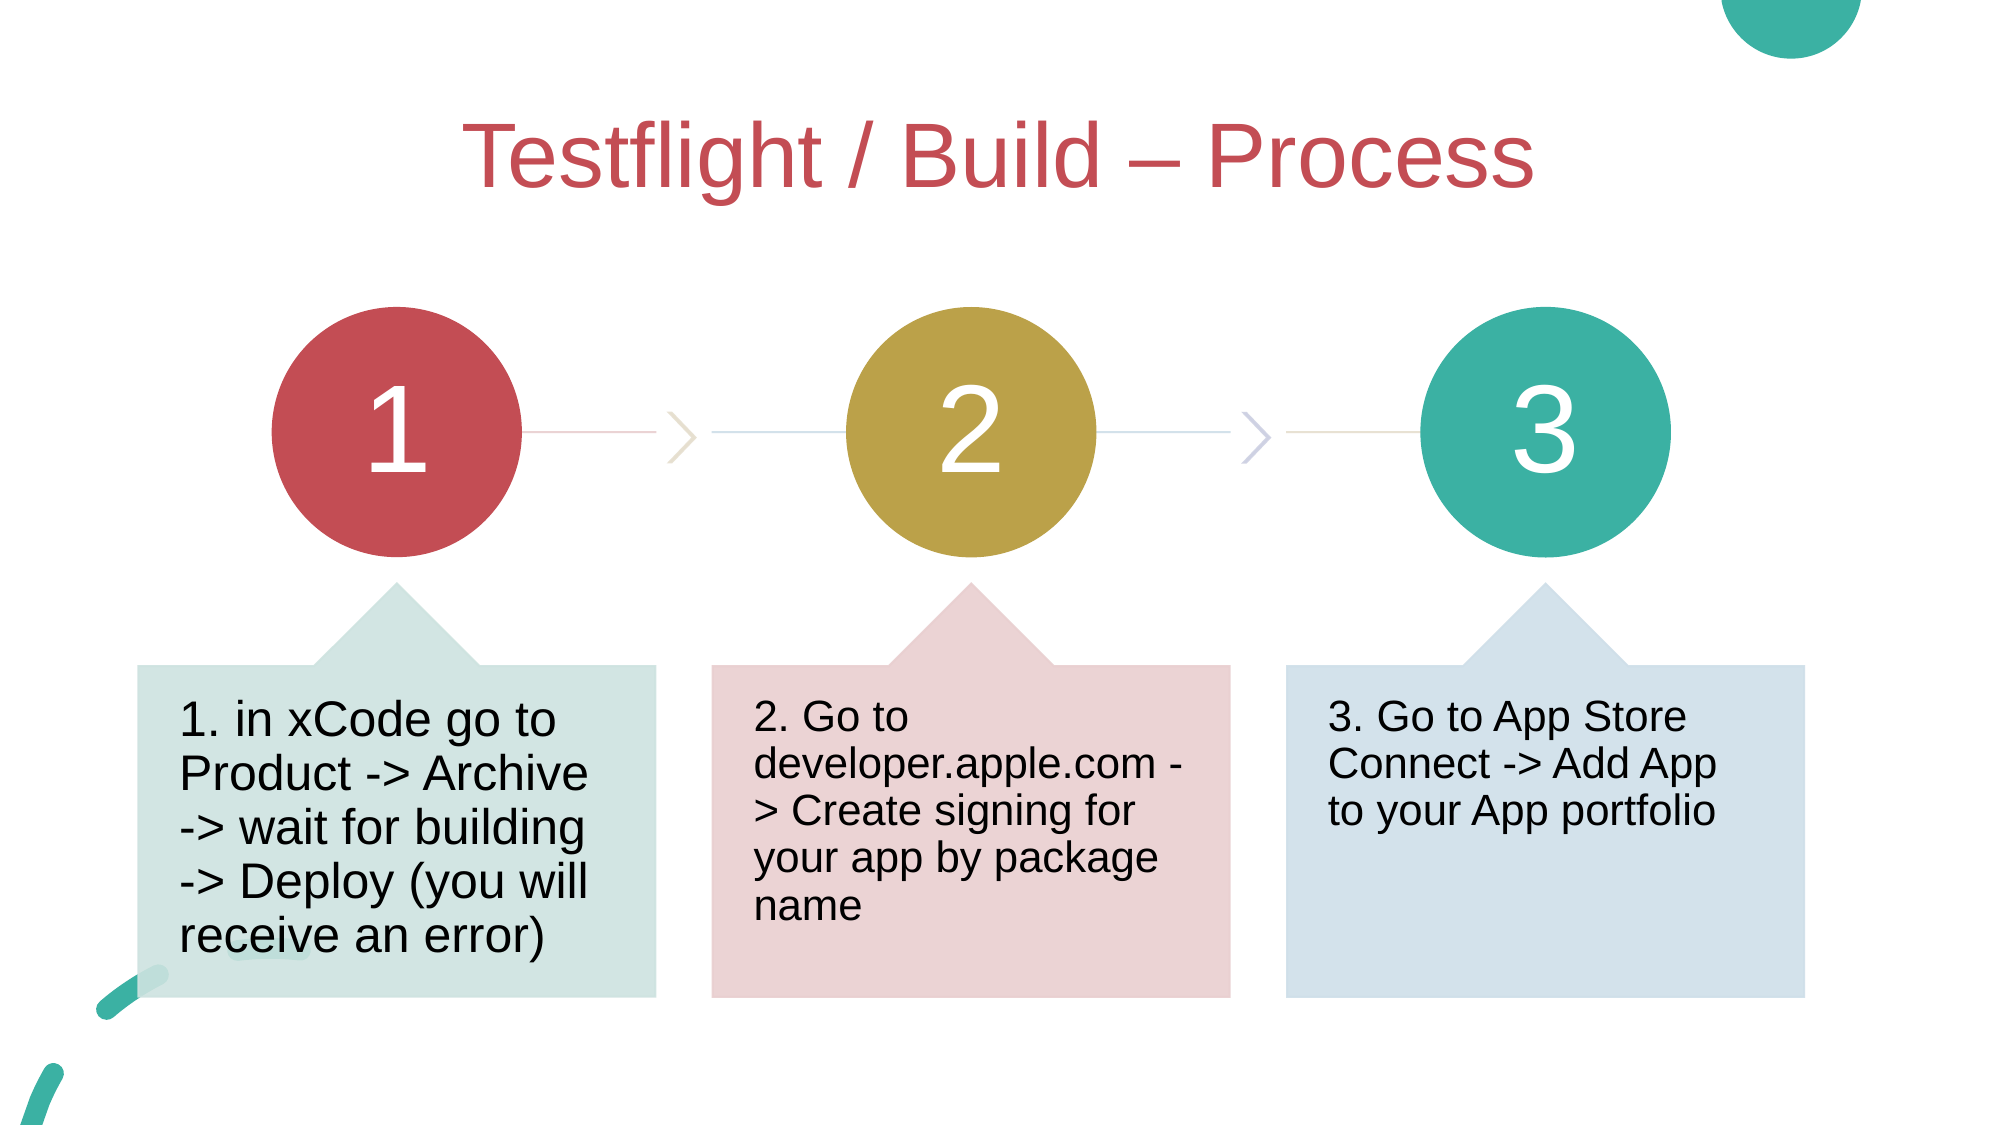

# Testflight / Build – Process
1
1. in xCode go to Product -> Archive -> wait for building -> Deploy (you will receive an error)
2
2. Go to developer.apple.com -> Create signing for your app by package name
3
3. Go to App Store Connect -> Add App to your App portfolio